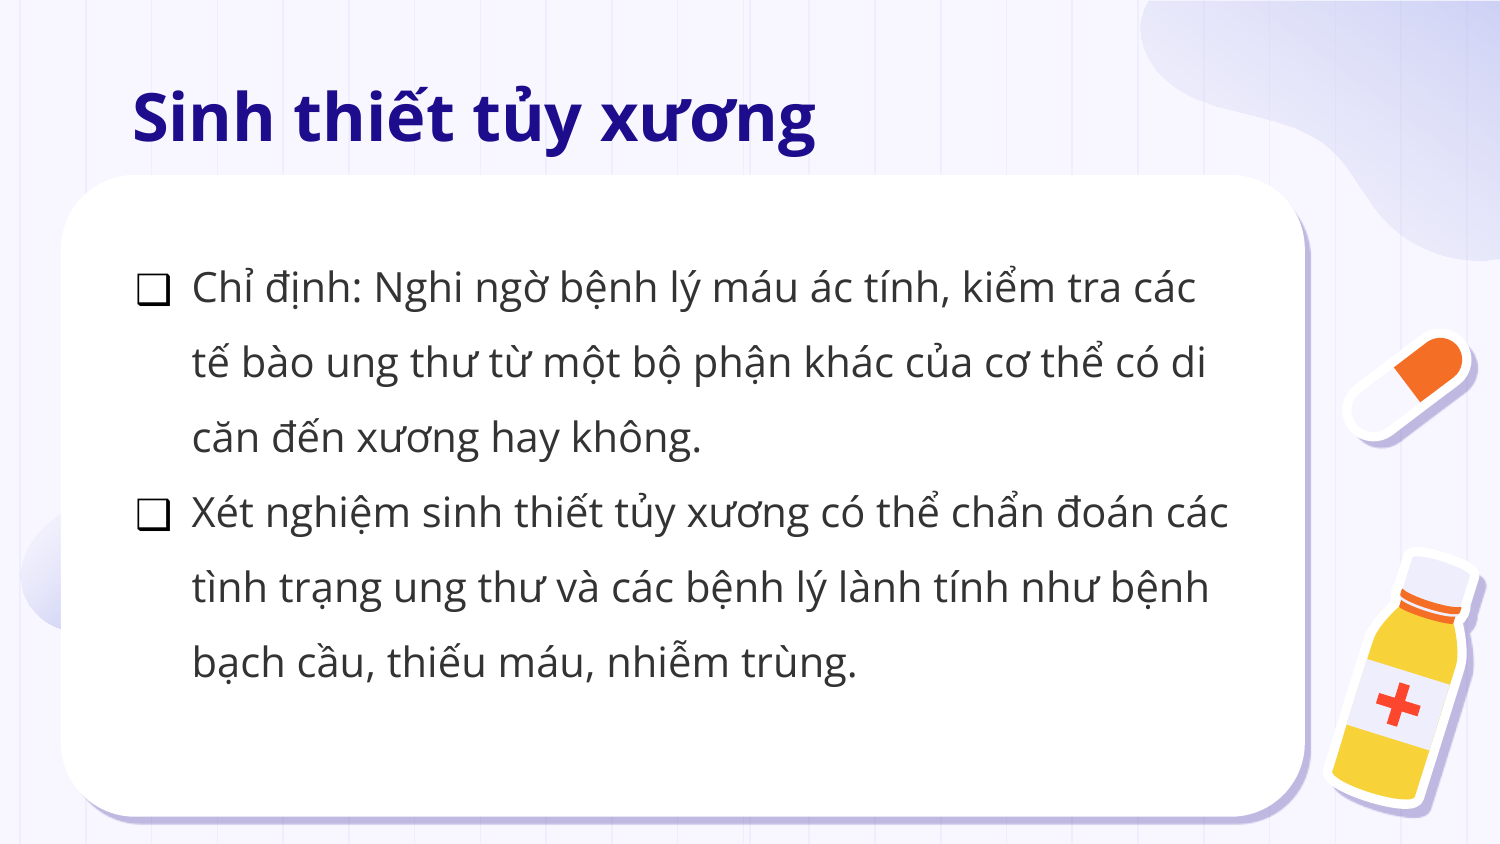

# Sinh thiết tủy xương

Chỉ định: Nghi ngờ bệnh lý máu ác tính, kiểm tra các tế bào ung thư từ một bộ phận khác của cơ thể có di căn đến xương hay không.
Xét nghiệm sinh thiết tủy xương có thể chẩn đoán các tình trạng ung thư và các bệnh lý lành tính như bệnh bạch cầu, thiếu máu, nhiễm trùng.